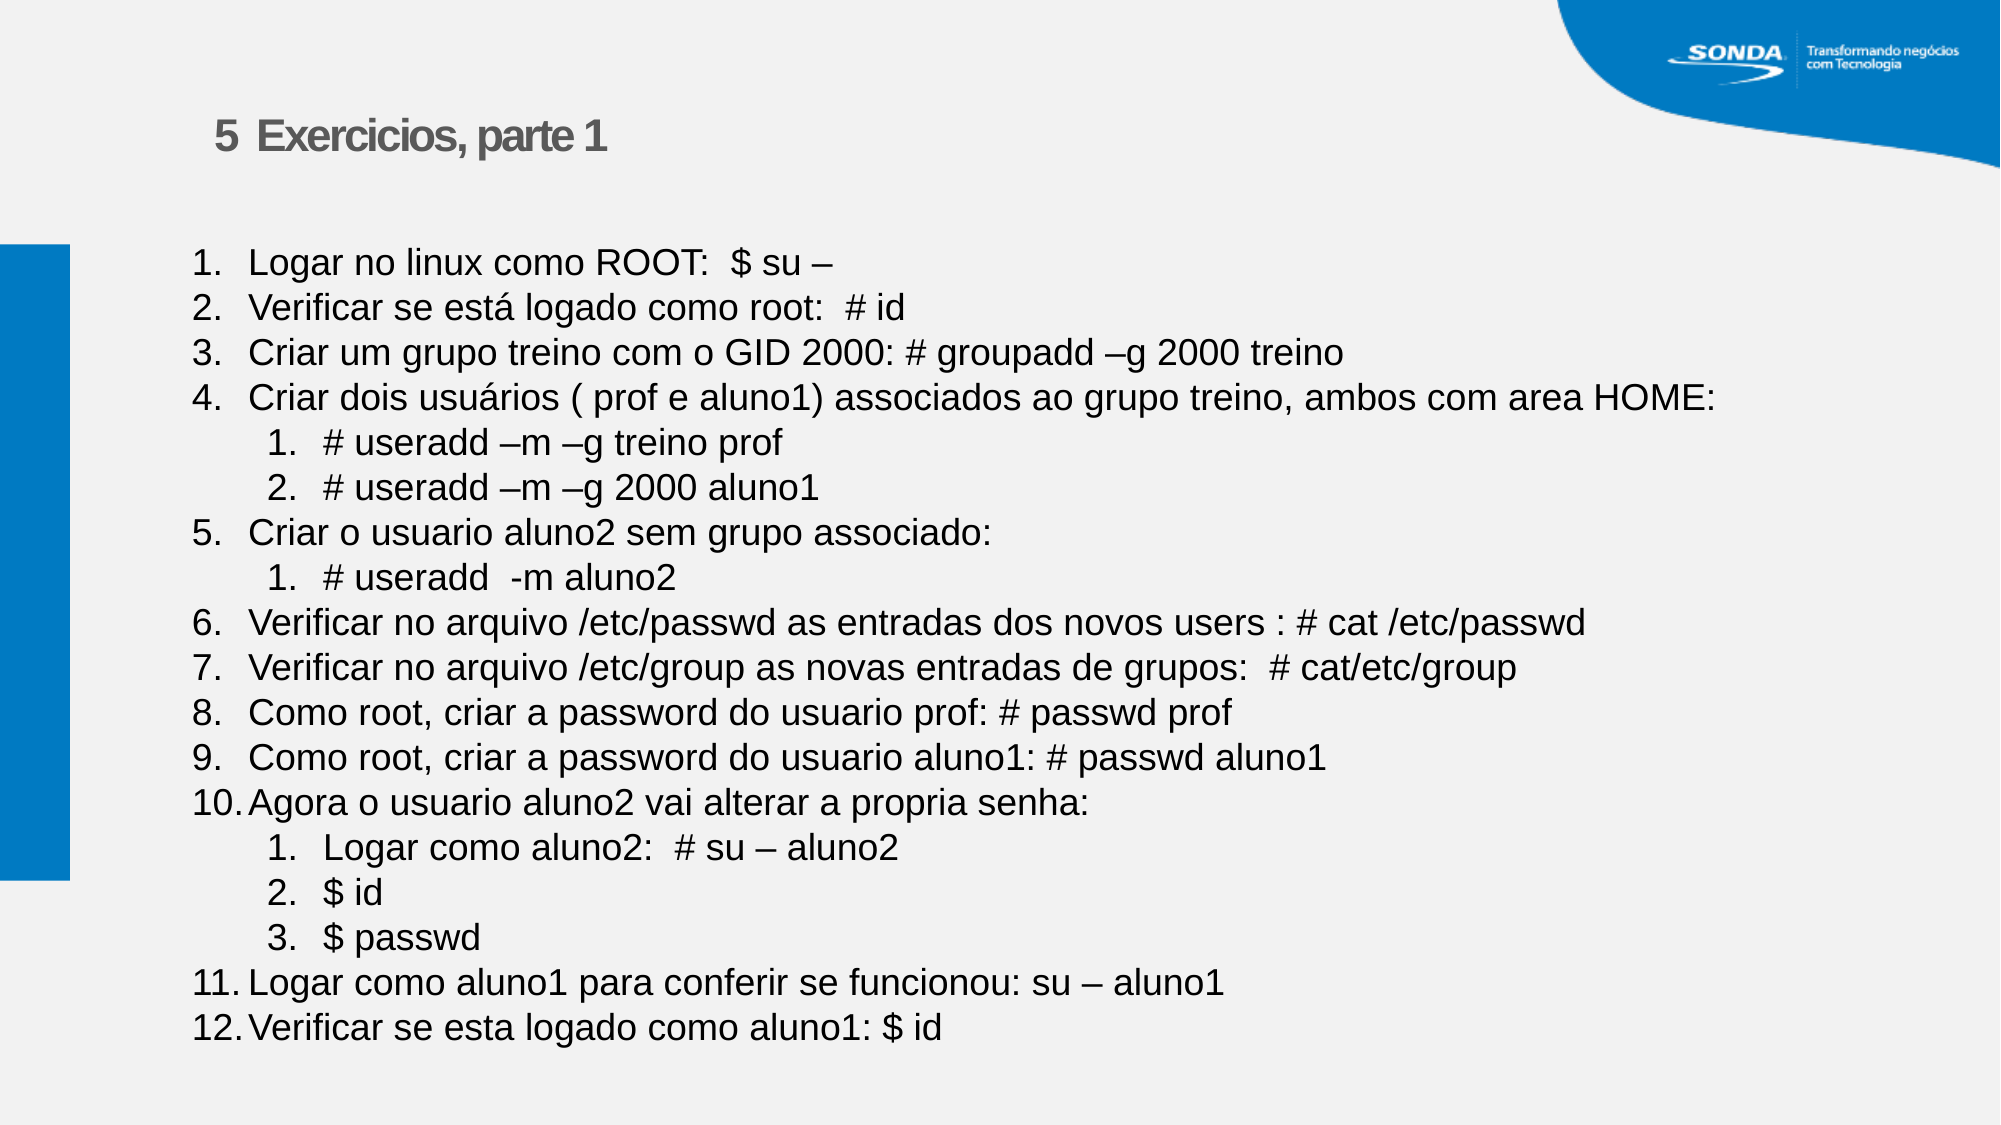

5  Exercicios, parte 1

Logar no linux como ROOT:  $ su –
Verificar se está logado como root:  # id
Criar um grupo treino com o GID 2000: # groupadd –g 2000 treino
Criar dois usuários ( prof e aluno1) associados ao grupo treino, ambos com area HOME:
# useradd –m –g treino prof
# useradd –m –g 2000 aluno1
Criar o usuario aluno2 sem grupo associado:
# useradd  -m aluno2
Verificar no arquivo /etc/passwd as entradas dos novos users : # cat /etc/passwd
Verificar no arquivo /etc/group as novas entradas de grupos:  # cat/etc/group
Como root, criar a password do usuario prof: # passwd prof
Como root, criar a password do usuario aluno1: # passwd aluno1
Agora o usuario aluno2 vai alterar a propria senha:
Logar como aluno2:  # su – aluno2
$ id
$ passwd
Logar como aluno1 para conferir se funcionou: su – aluno1
Verificar se esta logado como aluno1: $ id